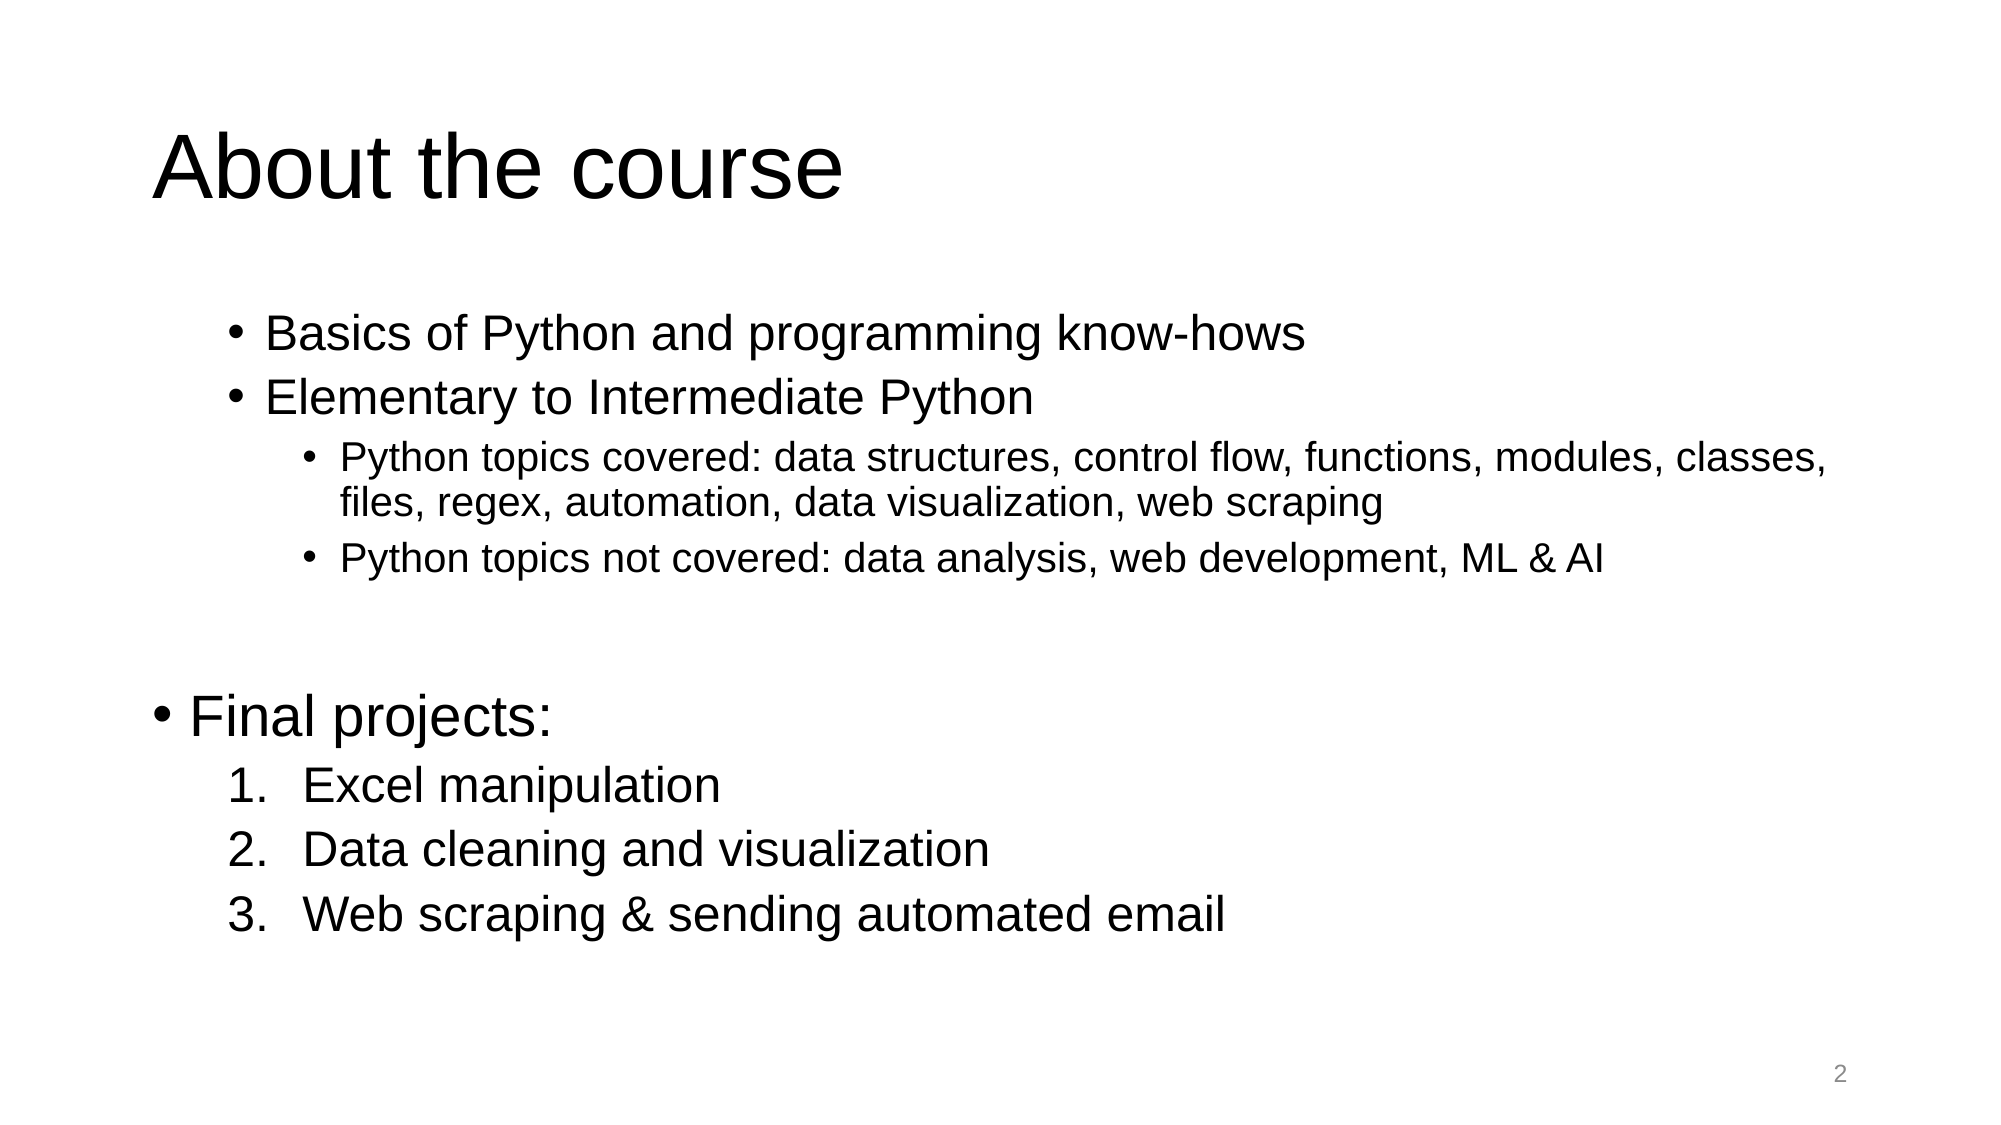

# About the course
Basics of Python and programming know-hows
Elementary to Intermediate Python
Python topics covered: data structures, control flow, functions, modules, classes, files, regex, automation, data visualization, web scraping
Python topics not covered: data analysis, web development, ML & AI

Final projects:
Excel manipulation
Data cleaning and visualization
Web scraping & sending automated email
2